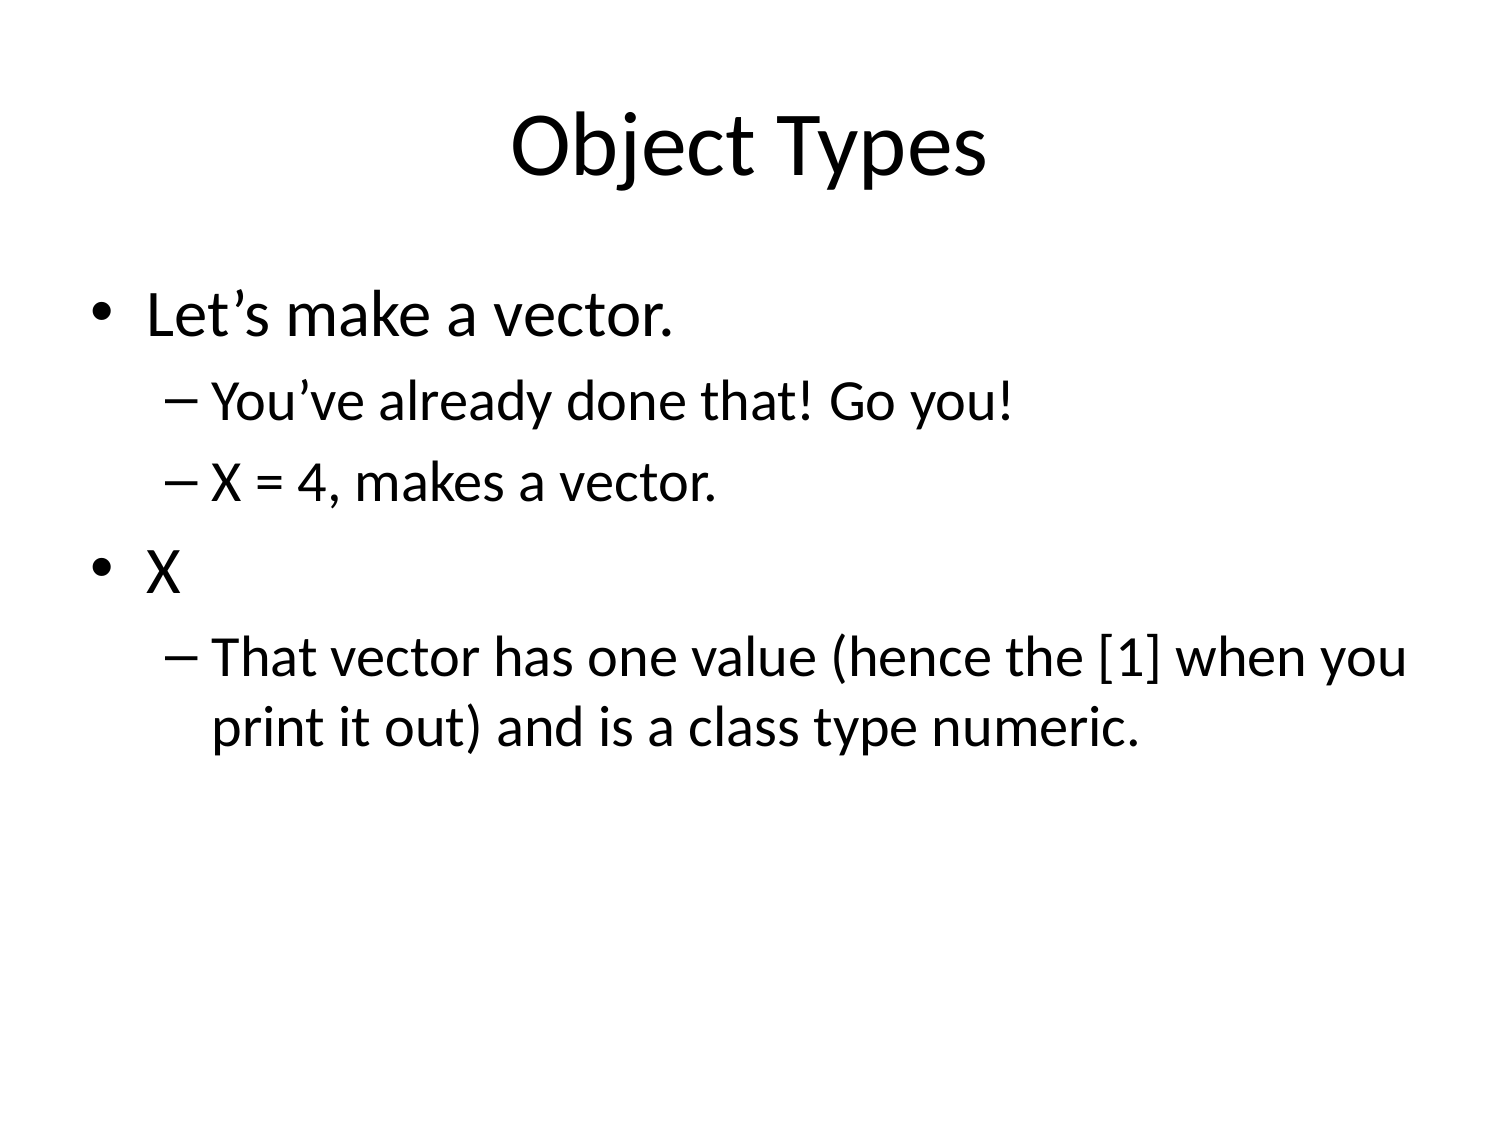

# Object Types
Let’s make a vector.
You’ve already done that! Go you!
X = 4, makes a vector.
X
That vector has one value (hence the [1] when you print it out) and is a class type numeric.